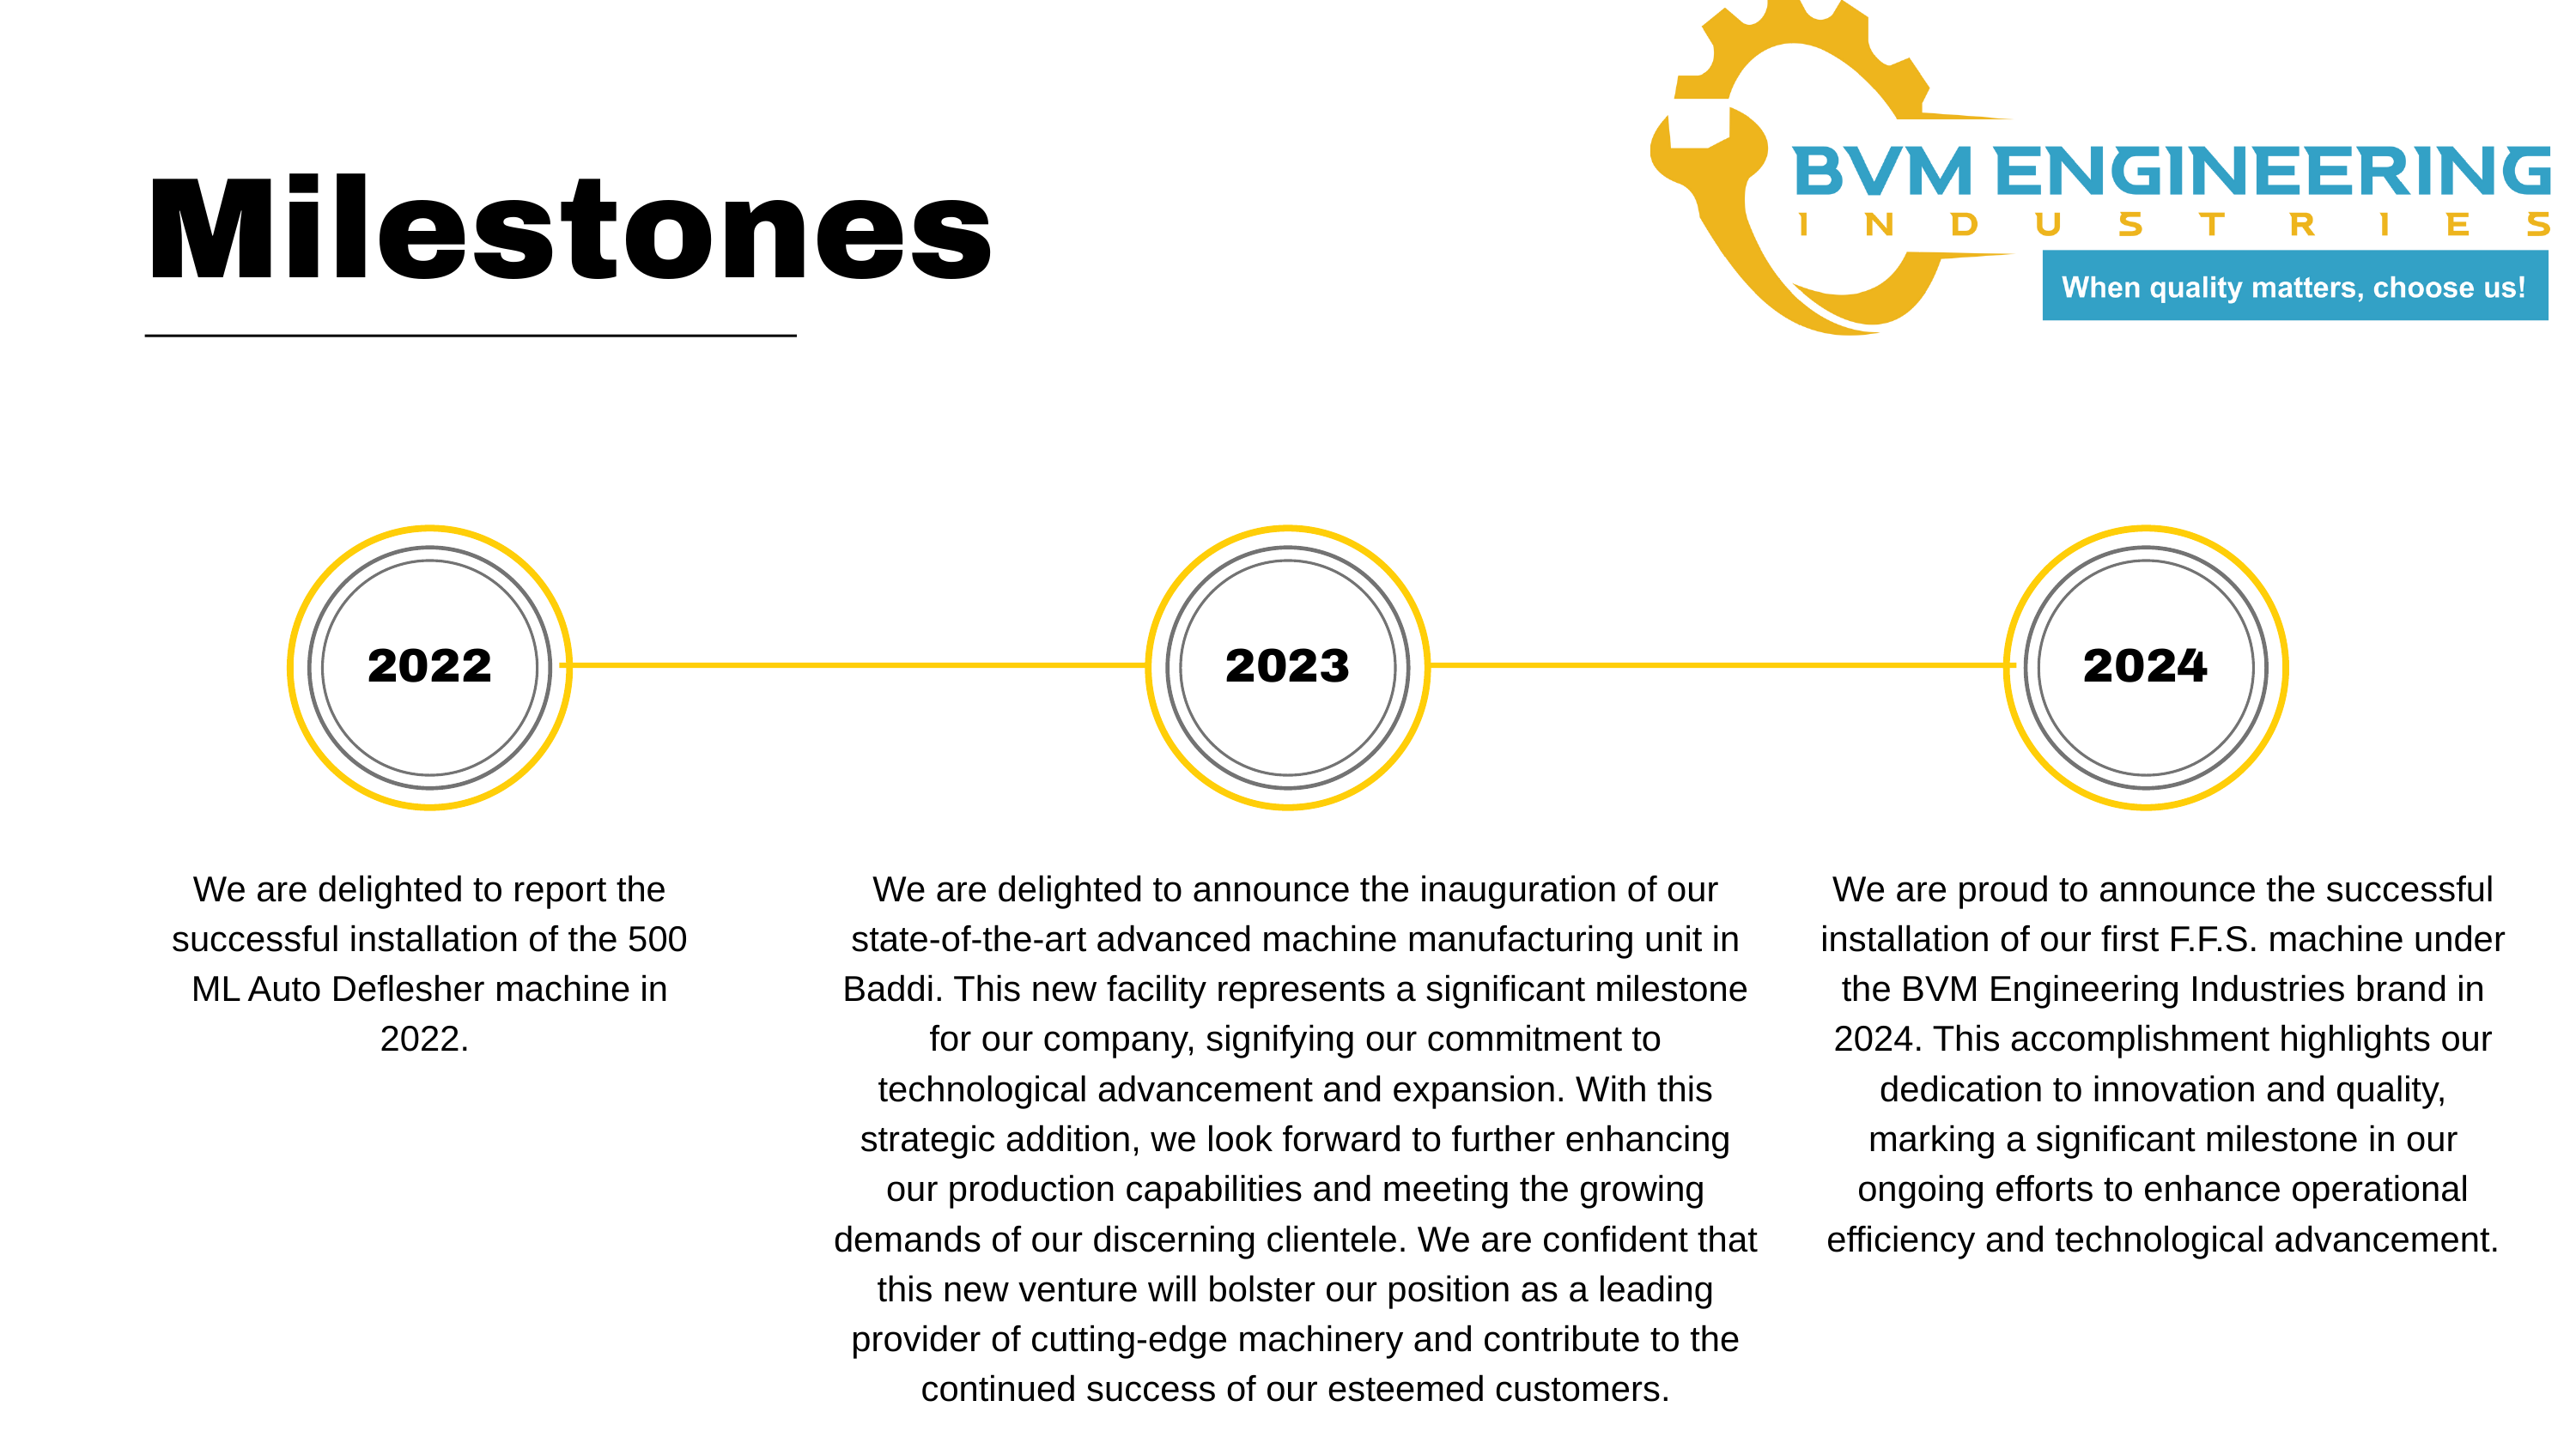

Milestones

2022

2023

2024

We are delighted to report the successful installation of the 500 ML Auto Deflesher machine in 2022.
We are delighted to announce the inauguration of our state-of-the-art advanced machine manufacturing unit in Baddi. This new facility represents a significant milestone for our company, signifying our commitment to technological advancement and expansion. With this strategic addition, we look forward to further enhancing our production capabilities and meeting the growing demands of our discerning clientele. We are confident that this new venture will bolster our position as a leading provider of cutting-edge machinery and contribute to the continued success of our esteemed customers.
We are proud to announce the successful installation of our first F.F.S. machine under the BVM Engineering Industries brand in 2024. This accomplishment highlights our dedication to innovation and quality, marking a significant milestone in our ongoing efforts to enhance operational efficiency and technological advancement.